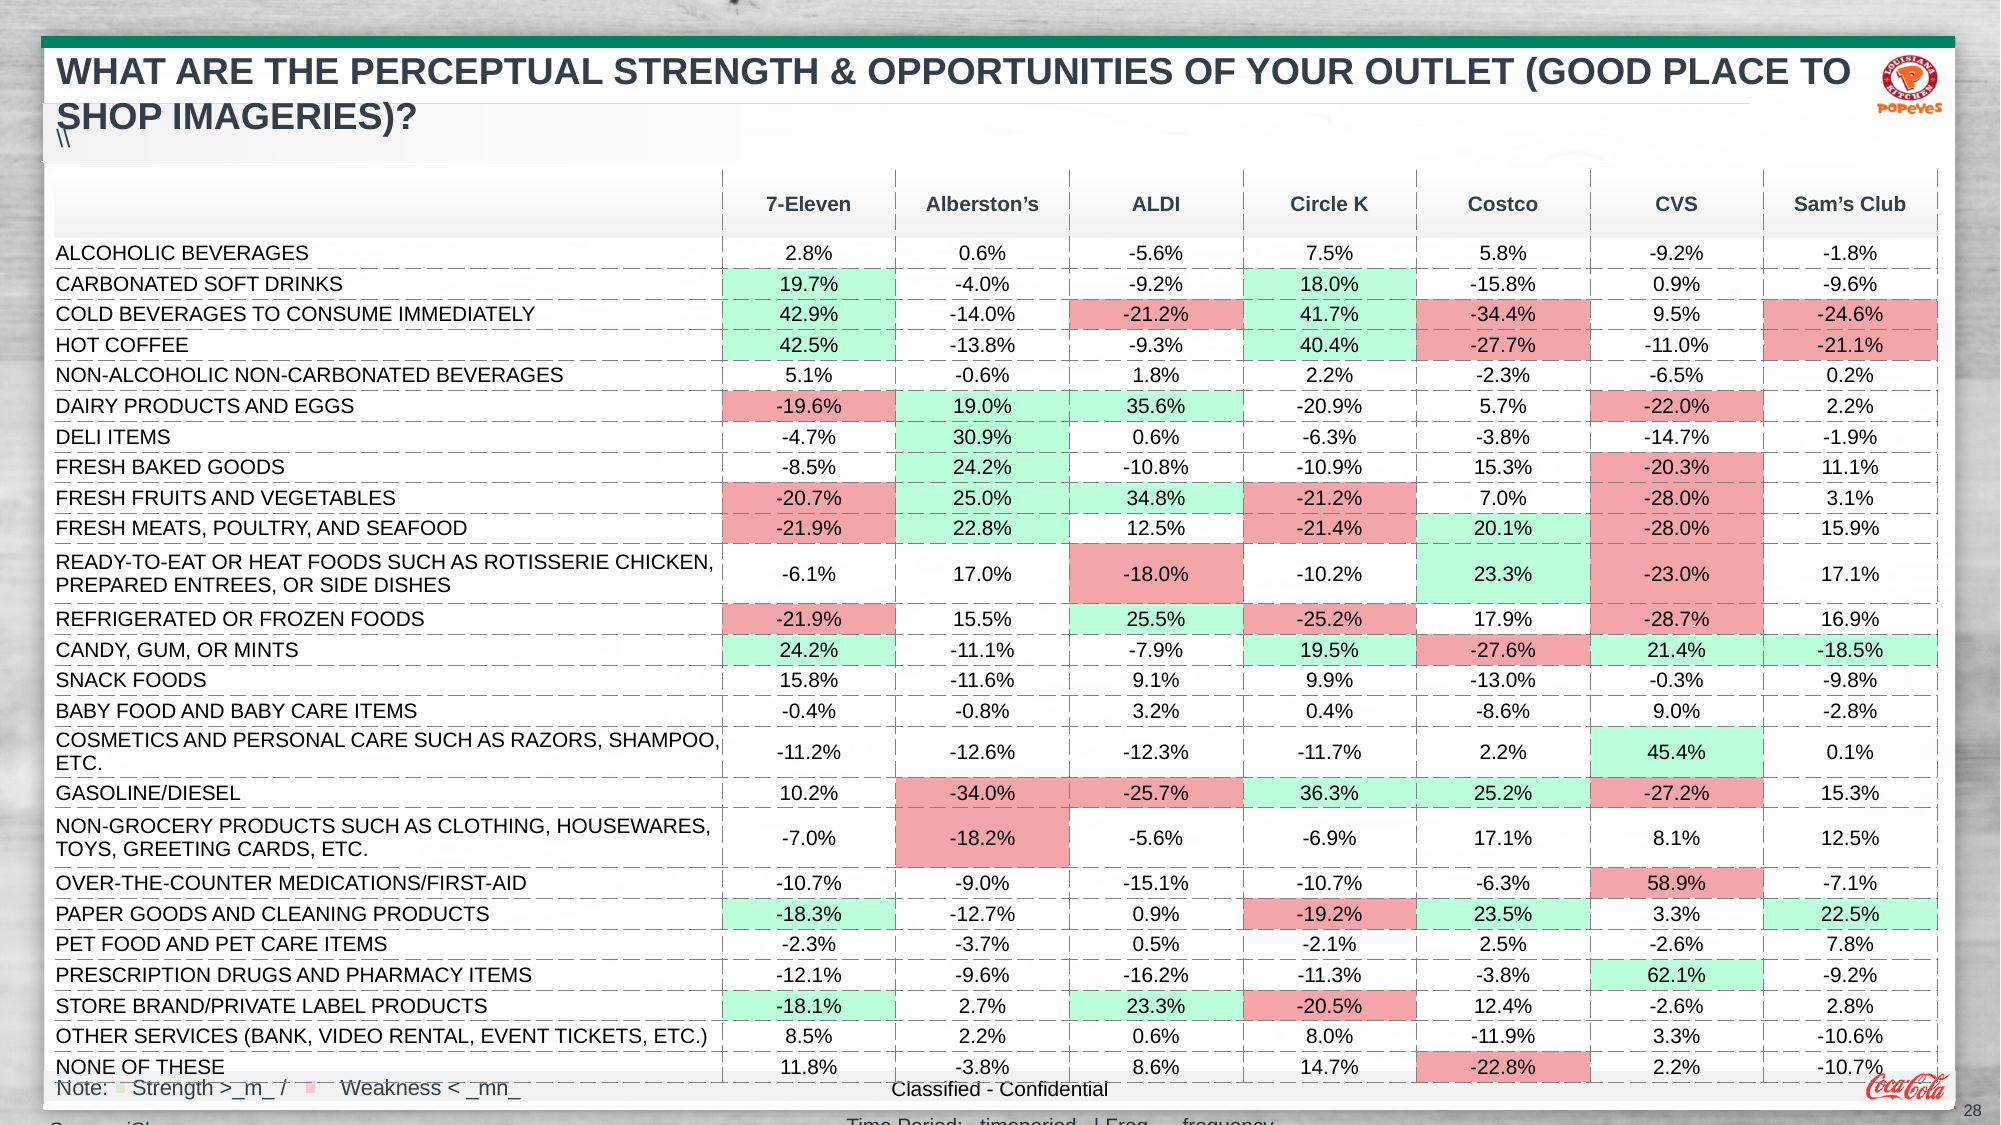

WHAT ARE THE PERCEPTUAL STRENGTH & OPPORTUNITIES OF YOUR OUTLET (GOOD PLACE TO SHOP IMAGERIES)?

\\
|  | 7-Eleven | Alberston’s | ALDI | Circle K | Costco | CVS | Sam’s Club |
| --- | --- | --- | --- | --- | --- | --- | --- |
| ALCOHOLIC BEVERAGES | 2.8% | 0.6% | -5.6% | 7.5% | 5.8% | -9.2% | -1.8% |
| CARBONATED SOFT DRINKS | 19.7% | -4.0% | -9.2% | 18.0% | -15.8% | 0.9% | -9.6% |
| COLD BEVERAGES TO CONSUME IMMEDIATELY | 42.9% | -14.0% | -21.2% | 41.7% | -34.4% | 9.5% | -24.6% |
| HOT COFFEE | 42.5% | -13.8% | -9.3% | 40.4% | -27.7% | -11.0% | -21.1% |
| NON-ALCOHOLIC NON-CARBONATED BEVERAGES | 5.1% | -0.6% | 1.8% | 2.2% | -2.3% | -6.5% | 0.2% |
| DAIRY PRODUCTS AND EGGS | -19.6% | 19.0% | 35.6% | -20.9% | 5.7% | -22.0% | 2.2% |
| DELI ITEMS | -4.7% | 30.9% | 0.6% | -6.3% | -3.8% | -14.7% | -1.9% |
| FRESH BAKED GOODS | -8.5% | 24.2% | -10.8% | -10.9% | 15.3% | -20.3% | 11.1% |
| FRESH FRUITS AND VEGETABLES | -20.7% | 25.0% | 34.8% | -21.2% | 7.0% | -28.0% | 3.1% |
| FRESH MEATS, POULTRY, AND SEAFOOD | -21.9% | 22.8% | 12.5% | -21.4% | 20.1% | -28.0% | 15.9% |
| READY-TO-EAT OR HEAT FOODS SUCH AS ROTISSERIE CHICKEN, PREPARED ENTREES, OR SIDE DISHES | -6.1% | 17.0% | -18.0% | -10.2% | 23.3% | -23.0% | 17.1% |
| REFRIGERATED OR FROZEN FOODS | -21.9% | 15.5% | 25.5% | -25.2% | 17.9% | -28.7% | 16.9% |
| CANDY, GUM, OR MINTS | 24.2% | -11.1% | -7.9% | 19.5% | -27.6% | 21.4% | -18.5% |
| SNACK FOODS | 15.8% | -11.6% | 9.1% | 9.9% | -13.0% | -0.3% | -9.8% |
| BABY FOOD AND BABY CARE ITEMS | -0.4% | -0.8% | 3.2% | 0.4% | -8.6% | 9.0% | -2.8% |
| COSMETICS AND PERSONAL CARE SUCH AS RAZORS, SHAMPOO, ETC. | -11.2% | -12.6% | -12.3% | -11.7% | 2.2% | 45.4% | 0.1% |
| GASOLINE/DIESEL | 10.2% | -34.0% | -25.7% | 36.3% | 25.2% | -27.2% | 15.3% |
| NON-GROCERY PRODUCTS SUCH AS CLOTHING, HOUSEWARES, TOYS, GREETING CARDS, ETC. | -7.0% | -18.2% | -5.6% | -6.9% | 17.1% | 8.1% | 12.5% |
| OVER-THE-COUNTER MEDICATIONS/FIRST-AID | -10.7% | -9.0% | -15.1% | -10.7% | -6.3% | 58.9% | -7.1% |
| PAPER GOODS AND CLEANING PRODUCTS | -18.3% | -12.7% | 0.9% | -19.2% | 23.5% | 3.3% | 22.5% |
| PET FOOD AND PET CARE ITEMS | -2.3% | -3.7% | 0.5% | -2.1% | 2.5% | -2.6% | 7.8% |
| PRESCRIPTION DRUGS AND PHARMACY ITEMS | -12.1% | -9.6% | -16.2% | -11.3% | -3.8% | 62.1% | -9.2% |
| STORE BRAND/PRIVATE LABEL PRODUCTS | -18.1% | 2.7% | 23.3% | -20.5% | 12.4% | -2.6% | 2.8% |
| OTHER SERVICES (BANK, VIDEO RENTAL, EVENT TICKETS, ETC.) | 8.5% | 2.2% | 0.6% | 8.0% | -11.9% | 3.3% | -10.6% |
| NONE OF THESE | 11.8% | -3.8% | 8.6% | 14.7% | -22.8% | 2.2% | -10.7% |
Note:    Strength >_m_ /         Weakness < _mn_

28
Time Period: _timeperiod_ | Freq – _frequency_
Source: iShop